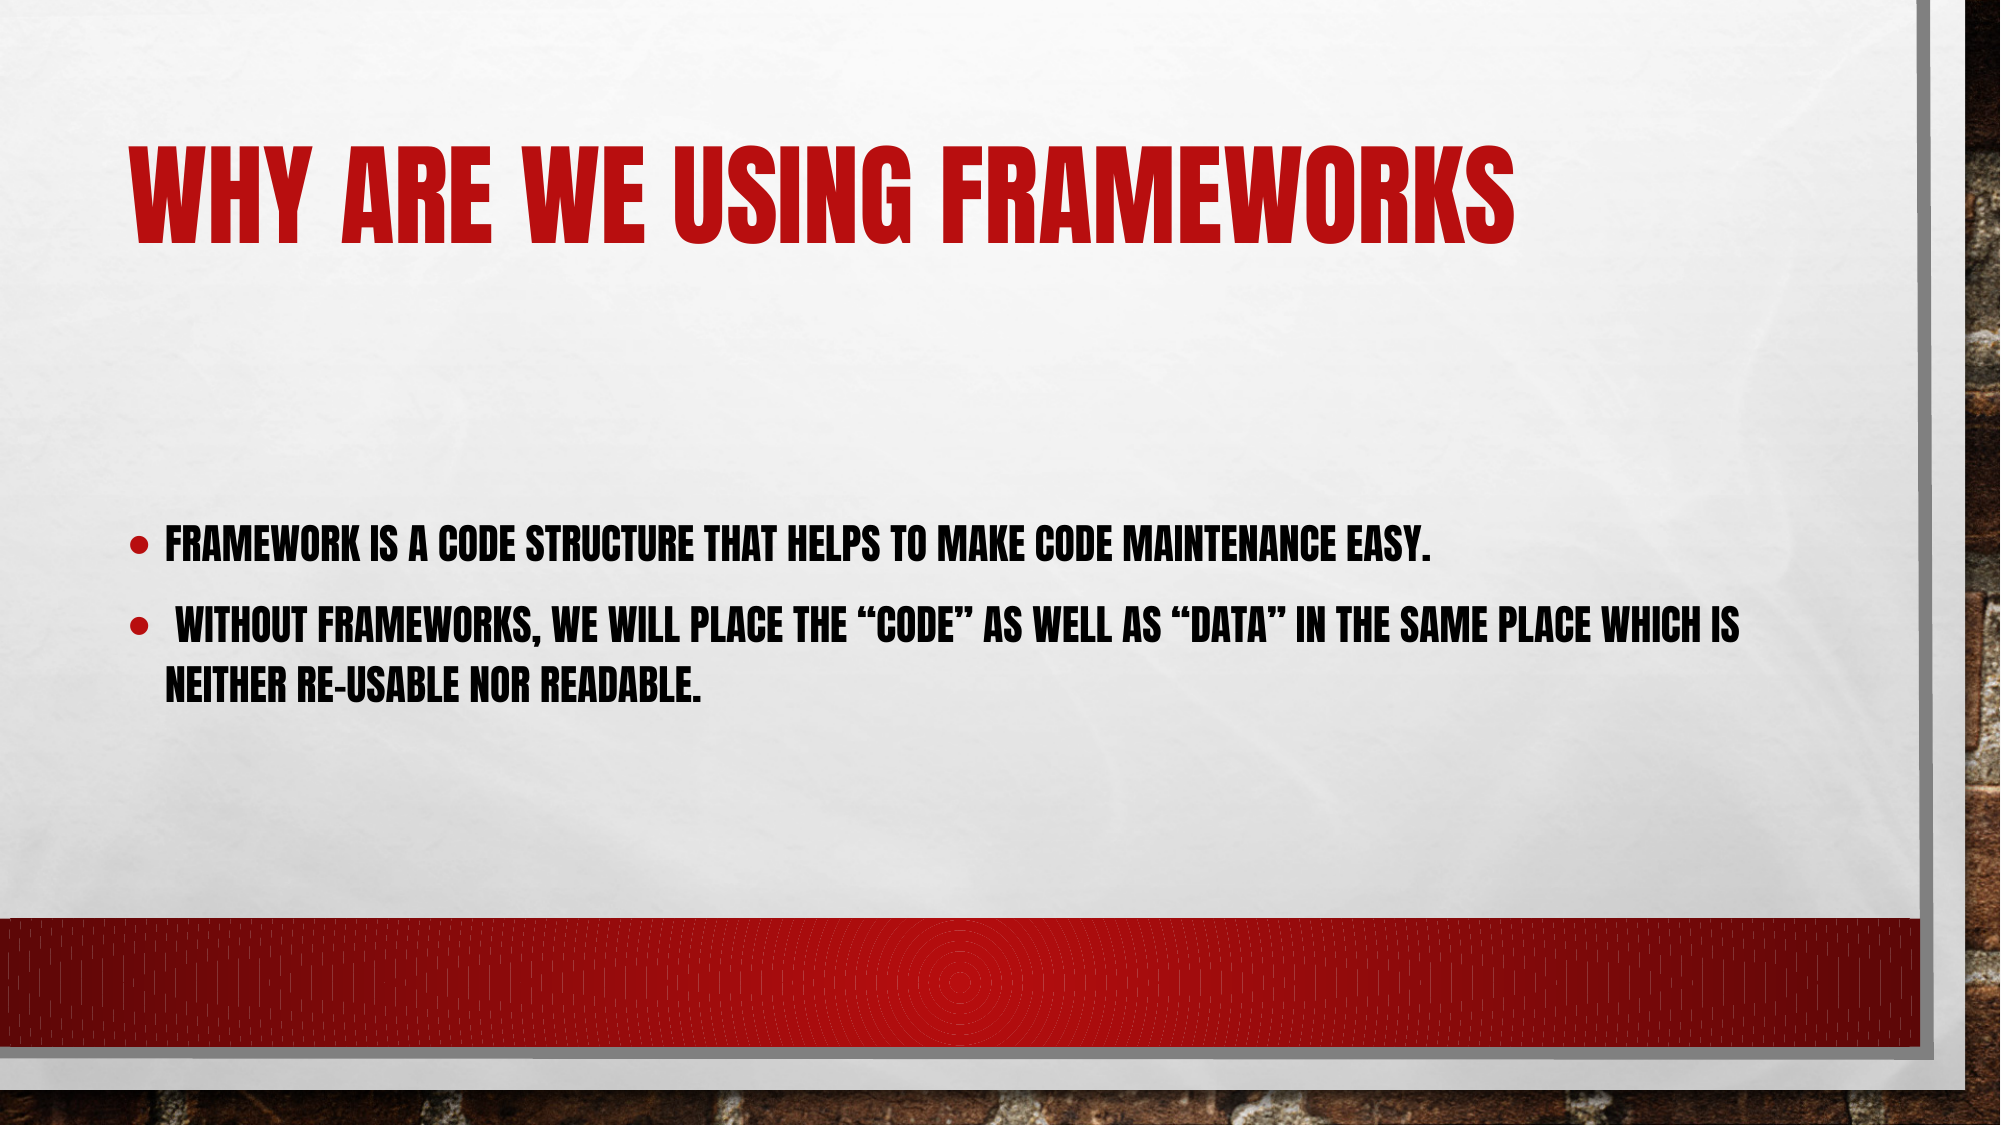

# Why are we using frameworks
Framework is a code structure that helps to make code maintenance easy.
 Without frameworks, we will place the “code” as well as “data” in the same place which is neither re-usable nor readable.